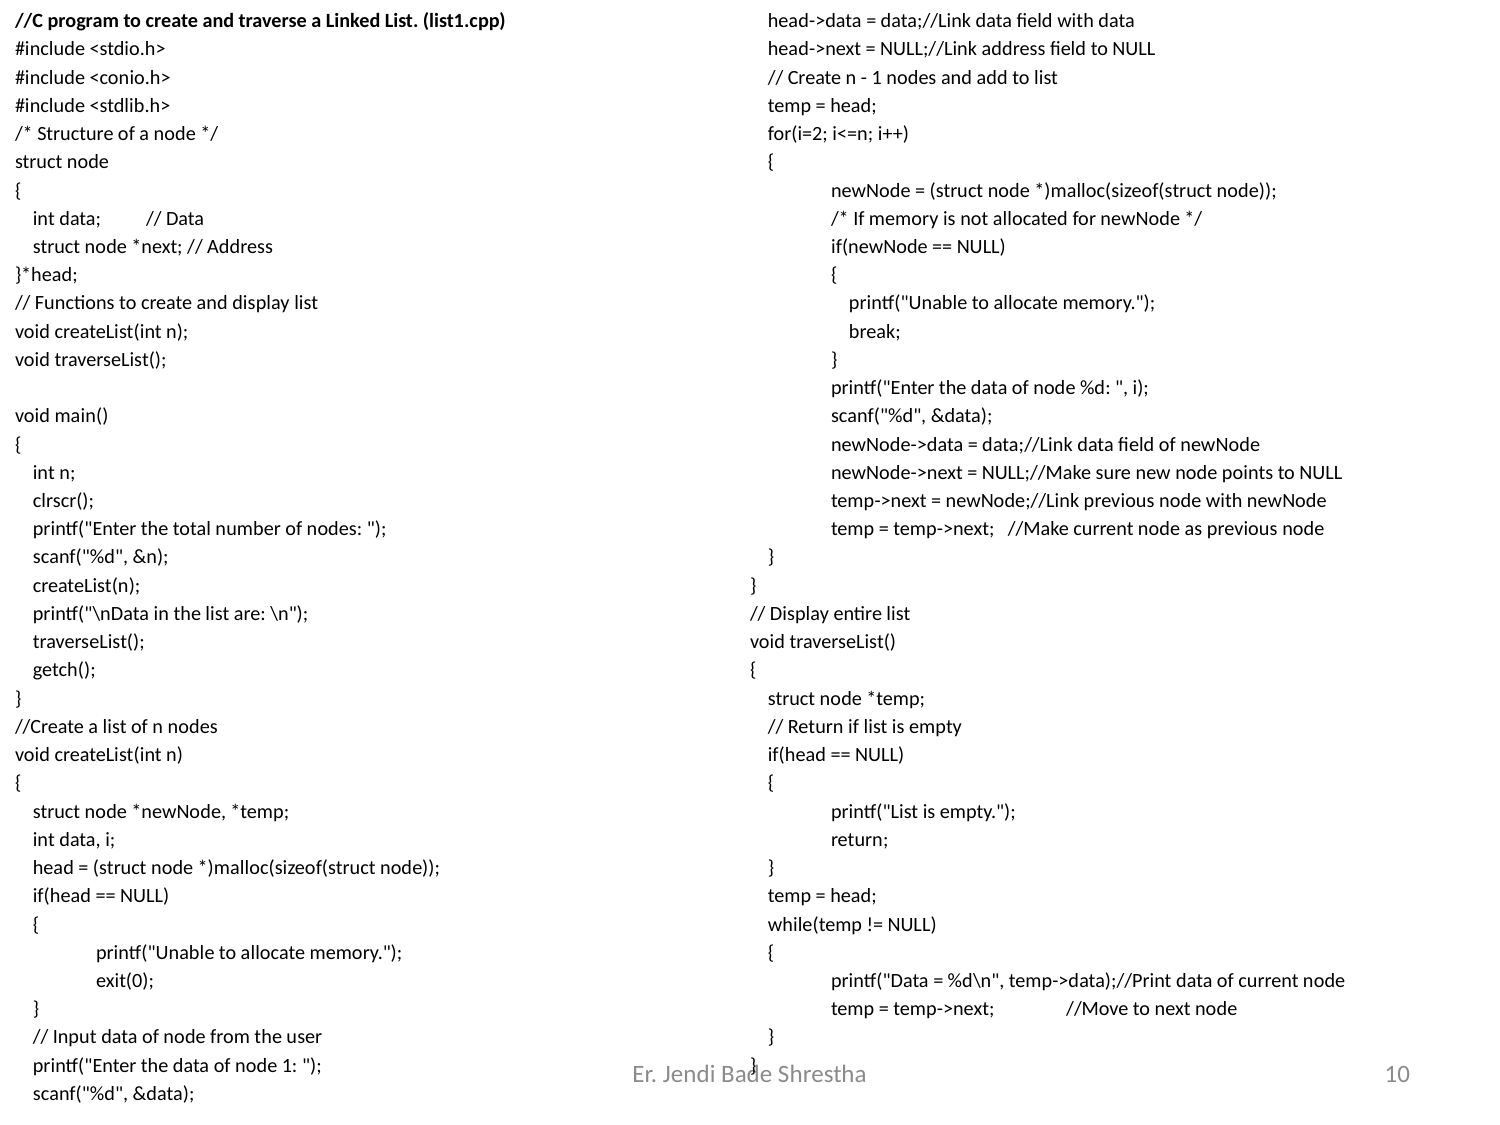

//C program to create and traverse a Linked List. (list1.cpp)
#include <stdio.h>
#include <conio.h>
#include <stdlib.h>
/* Structure of a node */
struct node
{
    int data;          // Data
    struct node *next; // Address
}*head;
// Functions to create and display list
void createList(int n);
void traverseList();

void main()
{
    int n;
    clrscr();
    printf("Enter the total number of nodes: ");
    scanf("%d", &n);
    createList(n);
    printf("\nData in the list are: \n");
    traverseList();
    getch();
}
//Create a list of n nodes
void createList(int n)
{
    struct node *newNode, *temp;
    int data, i;
    head = (struct node *)malloc(sizeof(struct node));
    if(head == NULL)
    {
	printf("Unable to allocate memory.");
	exit(0);
    }
    // Input data of node from the user
    printf("Enter the data of node 1: ");
    scanf("%d", &data);
    head->data = data;//Link data field with data
    head->next = NULL;//Link address field to NULL
    // Create n - 1 nodes and add to list
    temp = head;
    for(i=2; i<=n; i++)
    {
	newNode = (struct node *)malloc(sizeof(struct node));
	/* If memory is not allocated for newNode */
	if(newNode == NULL)
	{
	    printf("Unable to allocate memory.");
	    break;
	}
	printf("Enter the data of node %d: ", i);
	scanf("%d", &data);
	newNode->data = data;//Link data field of newNode
	newNode->next = NULL;//Make sure new node points to NULL
	temp->next = newNode;//Link previous node with newNode
	temp = temp->next;   //Make current node as previous node
    }
}
// Display entire list
void traverseList()
{
    struct node *temp;
    // Return if list is empty
    if(head == NULL)
    {
	printf("List is empty.");
	return;
    }
    temp = head;
    while(temp != NULL)
    {
	printf("Data = %d\n", temp->data);//Print data of current node
	temp = temp->next;                //Move to next node
    }
}
Er. Jendi Bade Shrestha
10